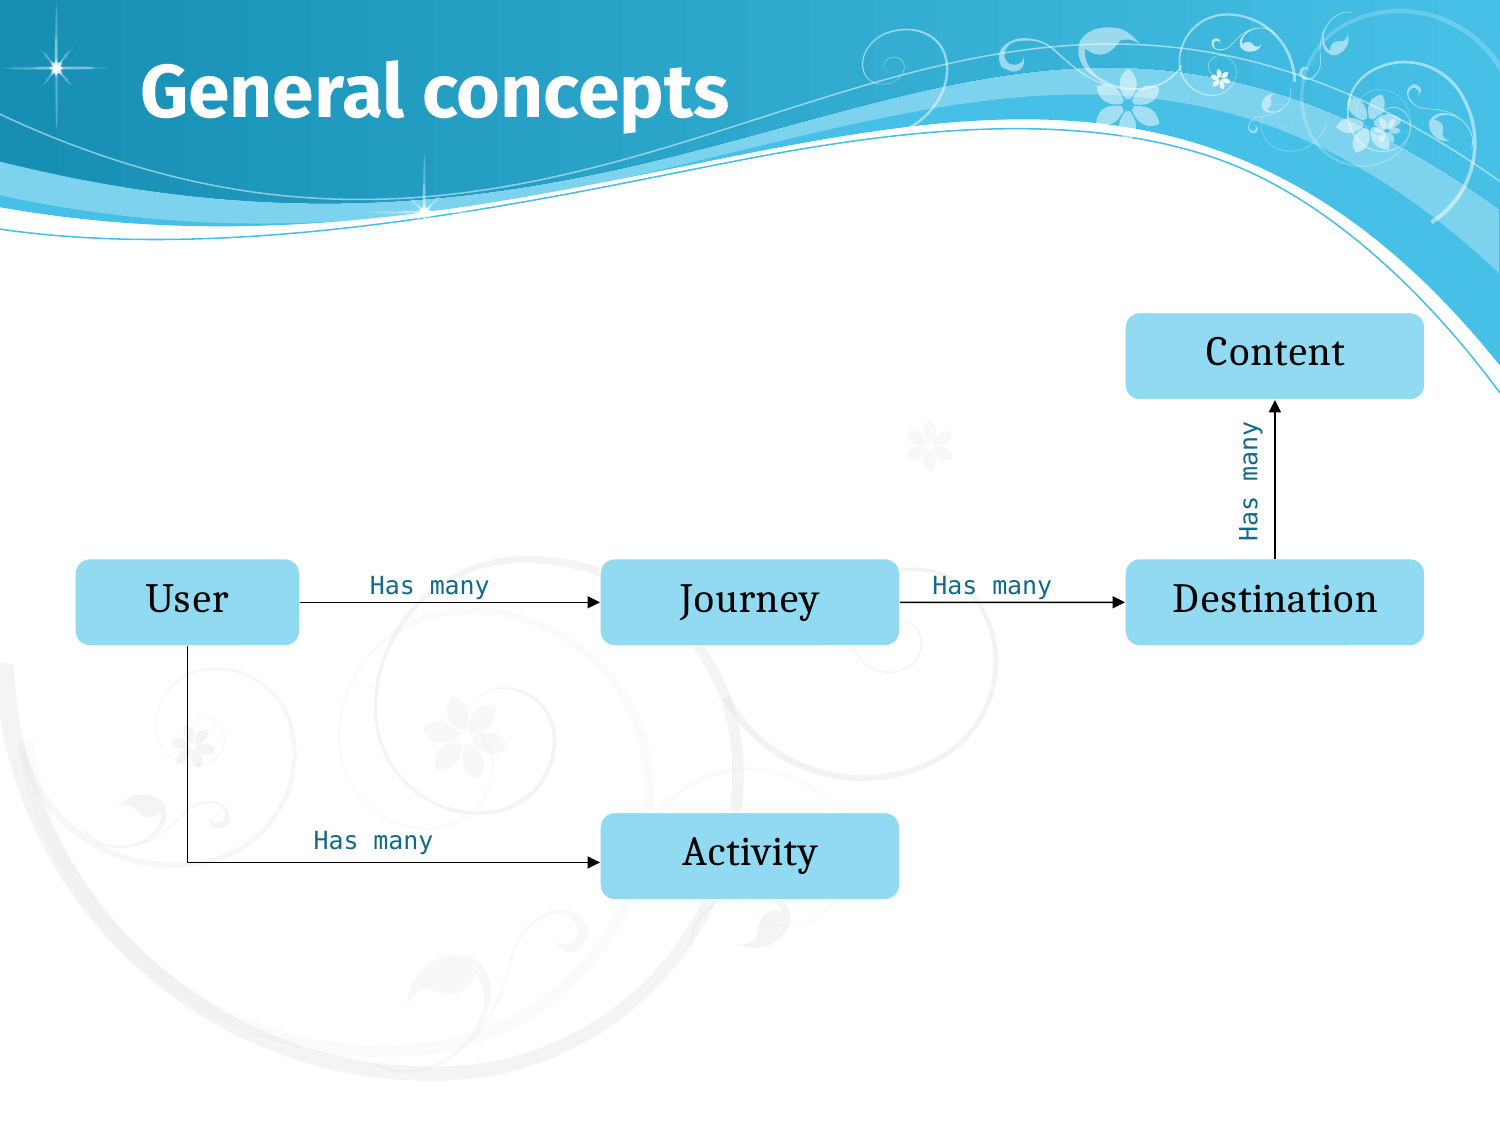

# General concepts
Content
Has many
User
Journey
Destination
Has many
Has many
Activity
Has many